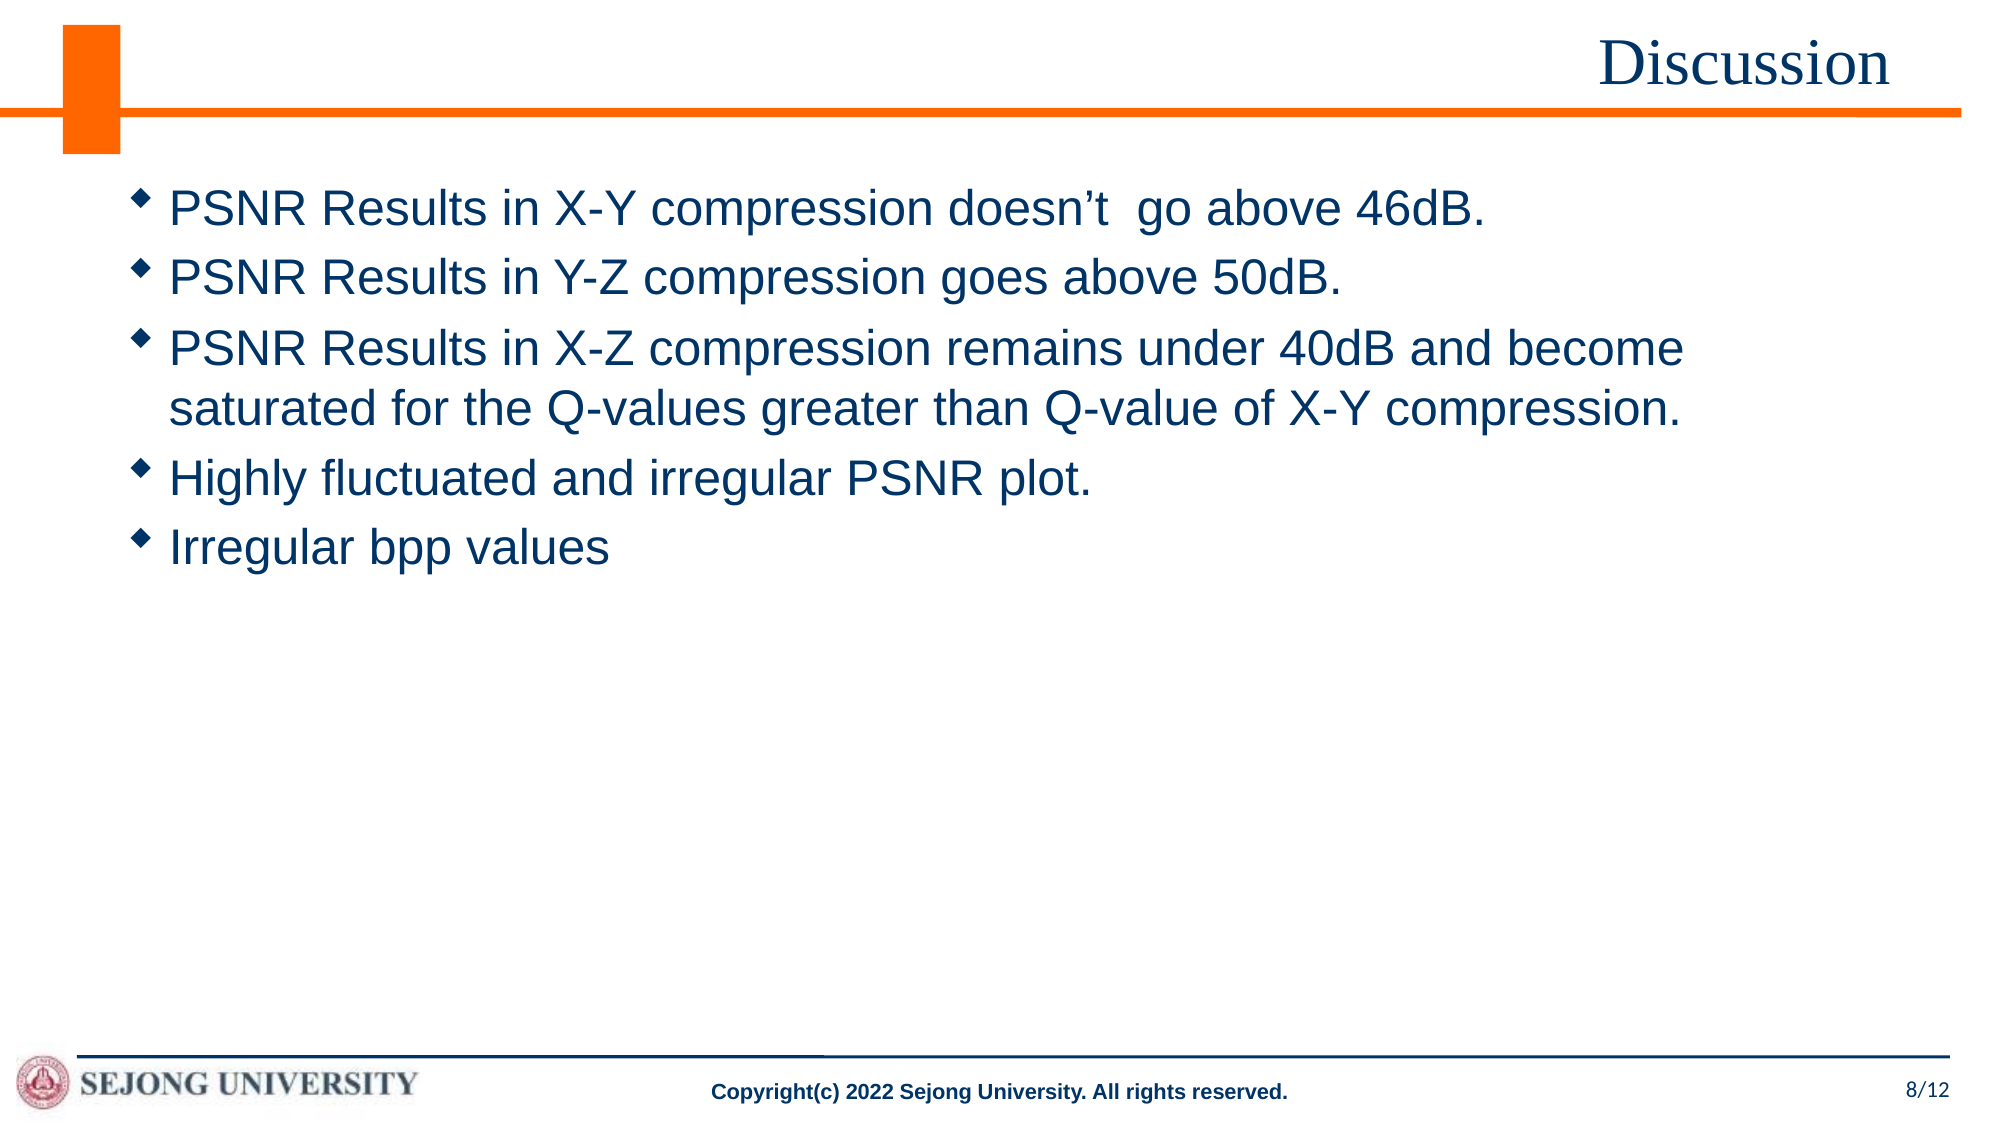

# Discussion
PSNR Results in X-Y compression doesn’t  go above 46dB.
PSNR Results in Y-Z compression goes above 50dB.
PSNR Results in X-Z compression remains under 40dB and become saturated for the Q-values greater than Q-value of X-Y compression.
Highly fluctuated and irregular PSNR plot.
Irregular bpp values